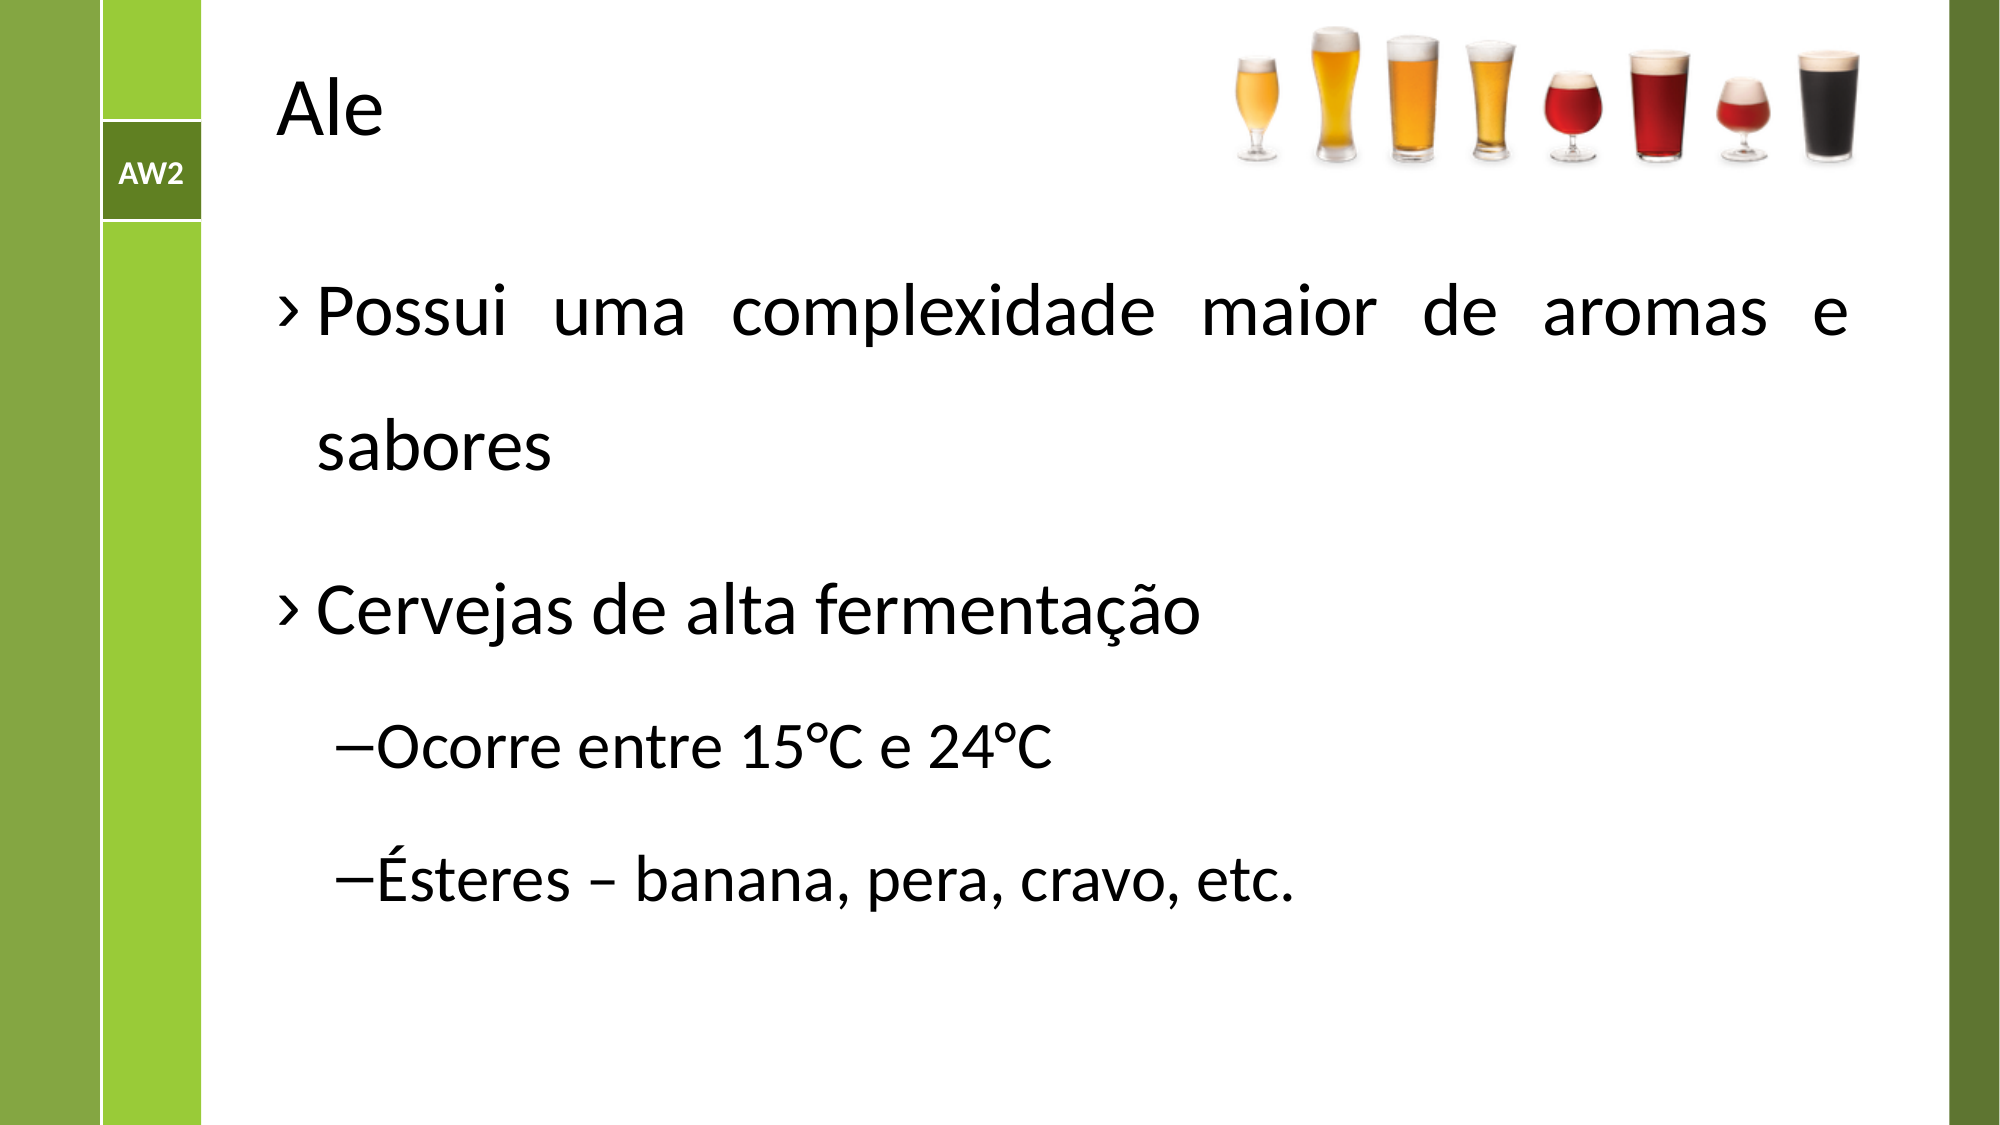

# Ale
Possui uma complexidade maior de aromas e sabores
Cervejas de alta fermentação
Ocorre entre 15°C e 24°C
Ésteres – banana, pera, cravo, etc.